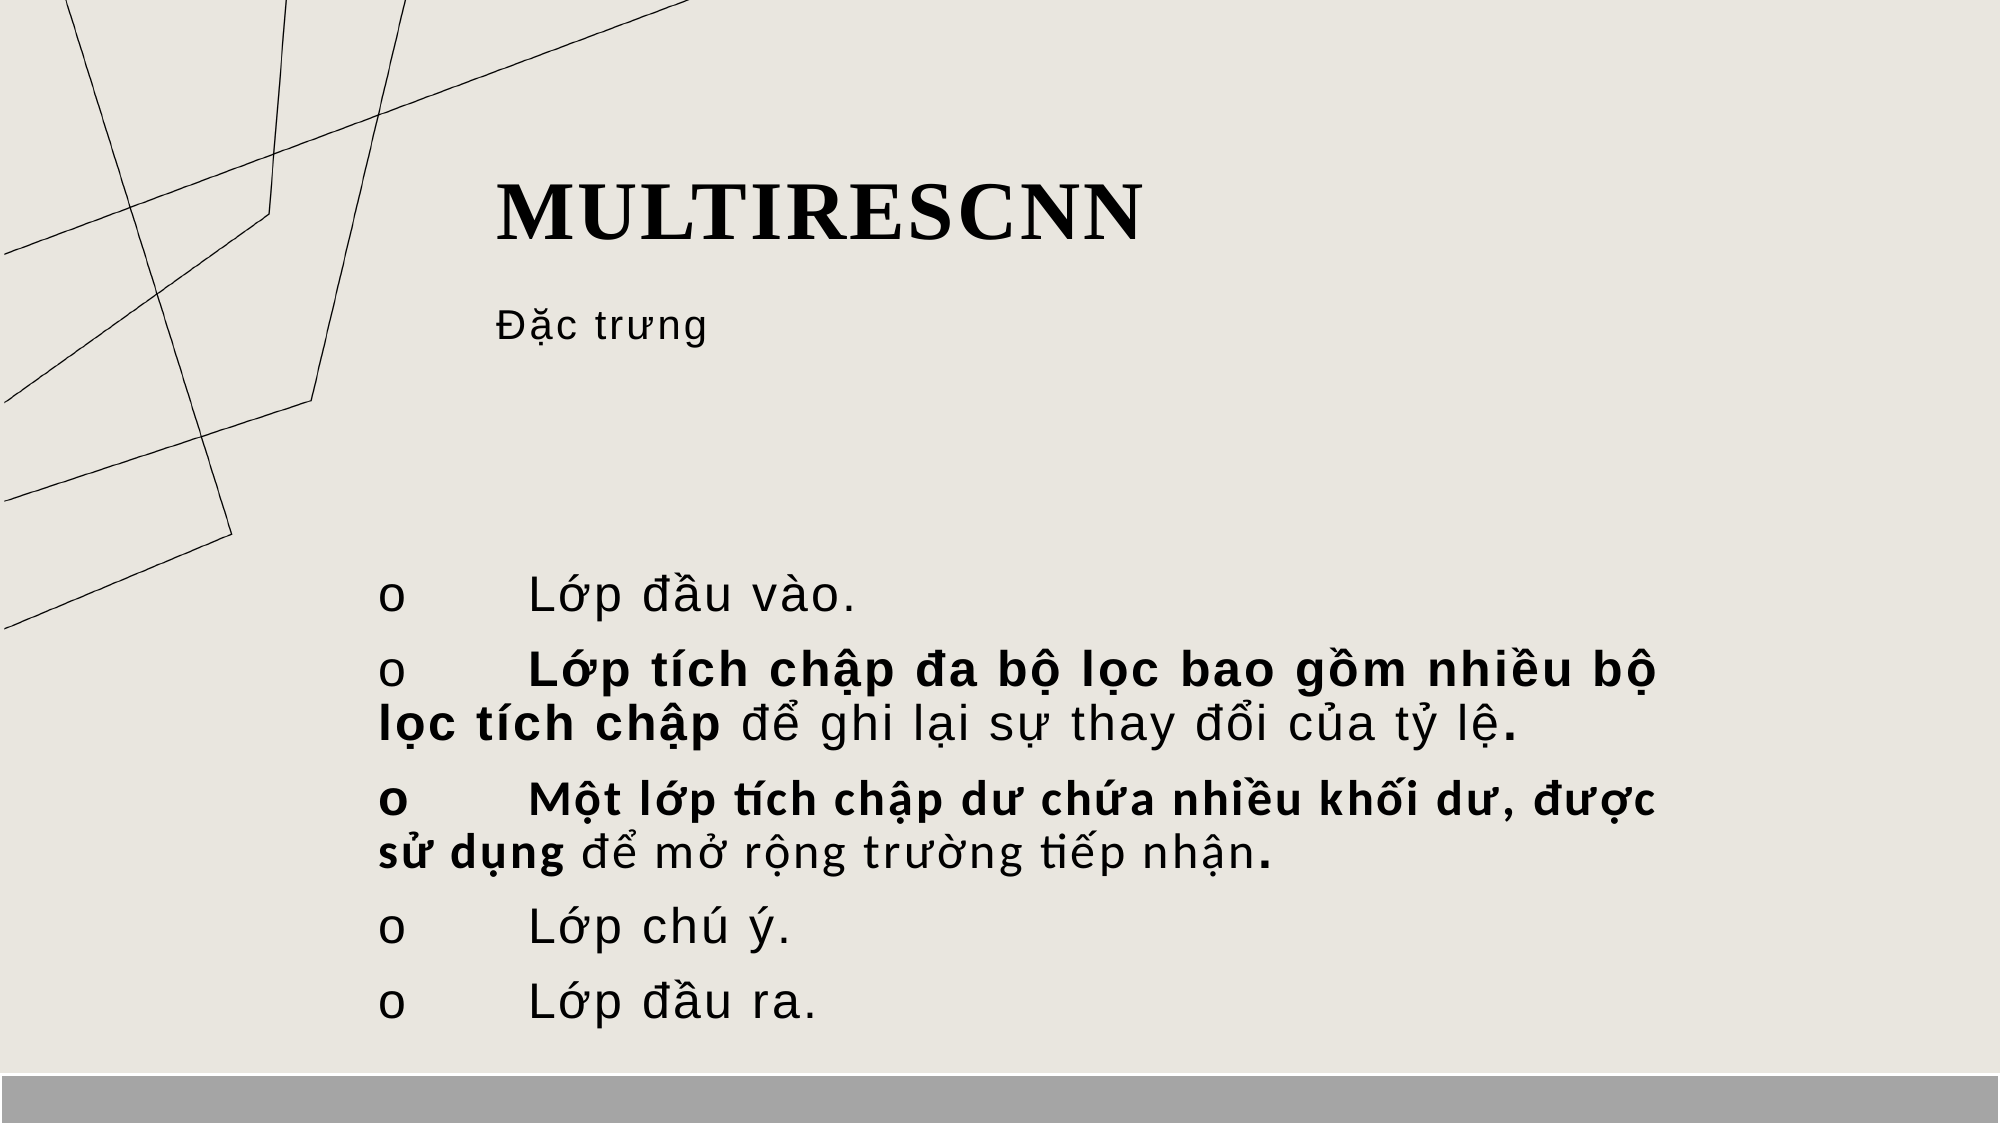

# Multirescnn
Đặc trưng

o	Lớp đầu vào.
o	Lớp tích chập đa bộ lọc bao gồm nhiều bộ lọc tích chập để ghi lại sự thay đổi của tỷ lệ.
o	Một lớp tích chập dư chứa nhiều khối dư, được sử dụng để mở rộng trường tiếp nhận.
o	Lớp chú ý.
o	Lớp đầu ra.